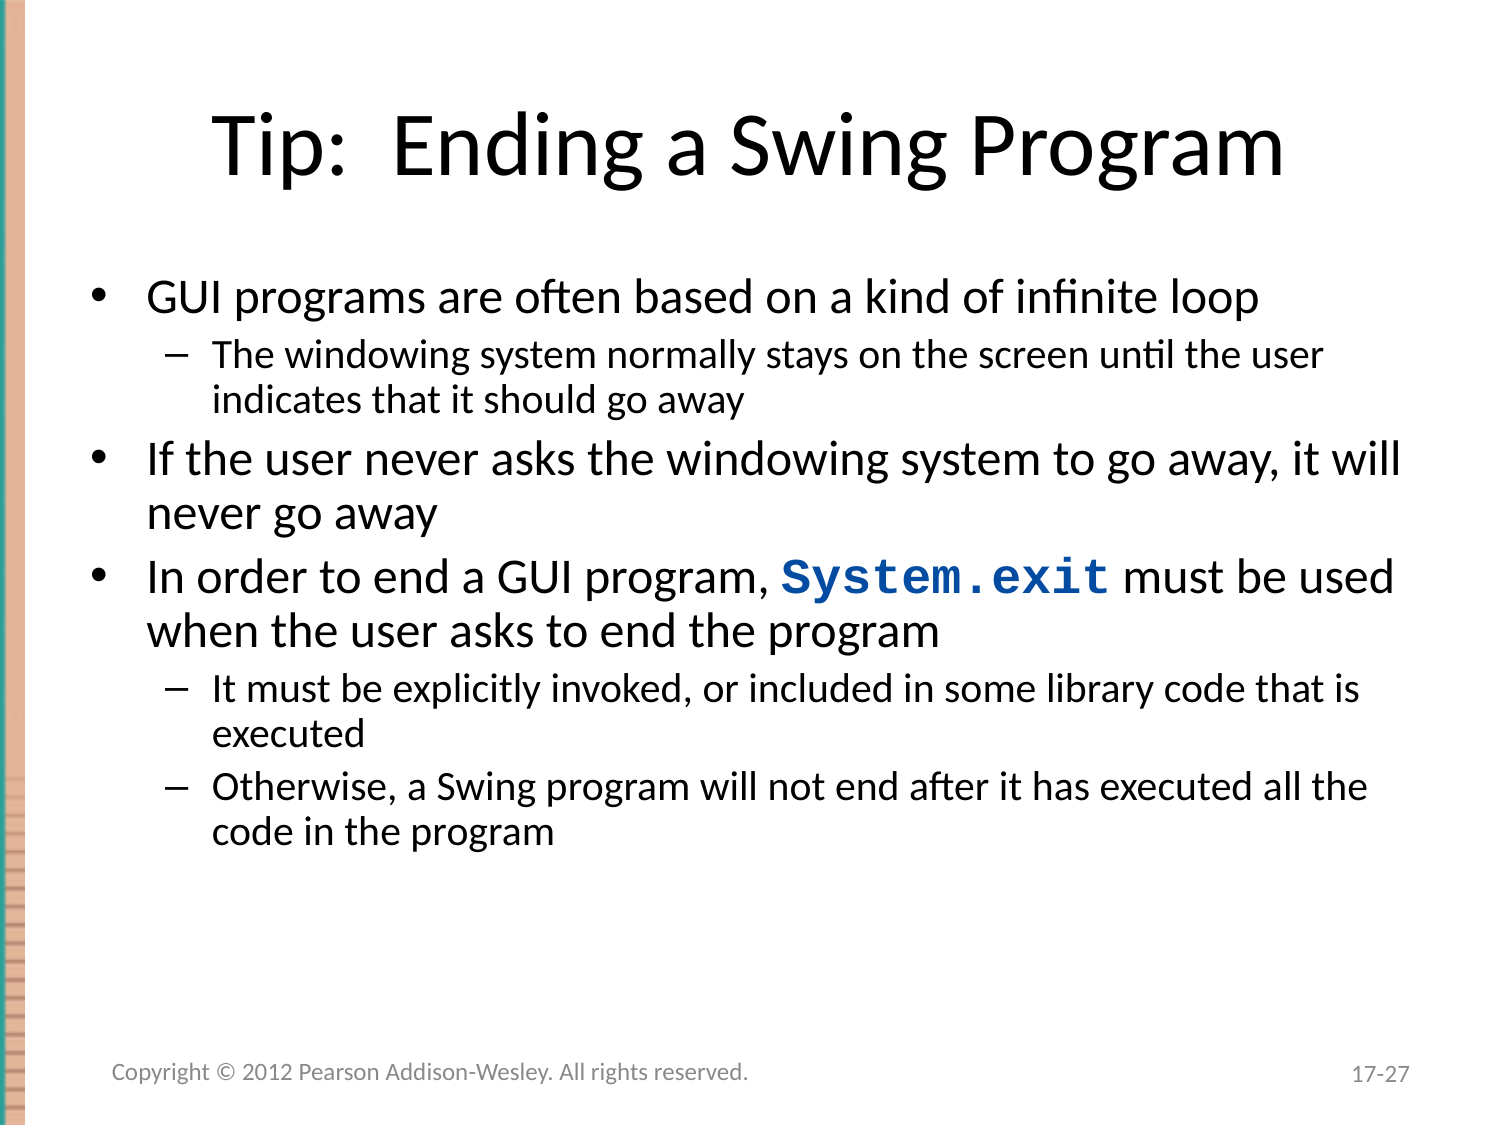

# Tip:  Ending a Swing Program
GUI programs are often based on a kind of infinite loop
The windowing system normally stays on the screen until the user indicates that it should go away
If the user never asks the windowing system to go away, it will never go away
In order to end a GUI program, System.exit must be used when the user asks to end the program
It must be explicitly invoked, or included in some library code that is executed
Otherwise, a Swing program will not end after it has executed all the code in the program
Copyright © 2012 Pearson Addison-Wesley. All rights reserved.
17-27